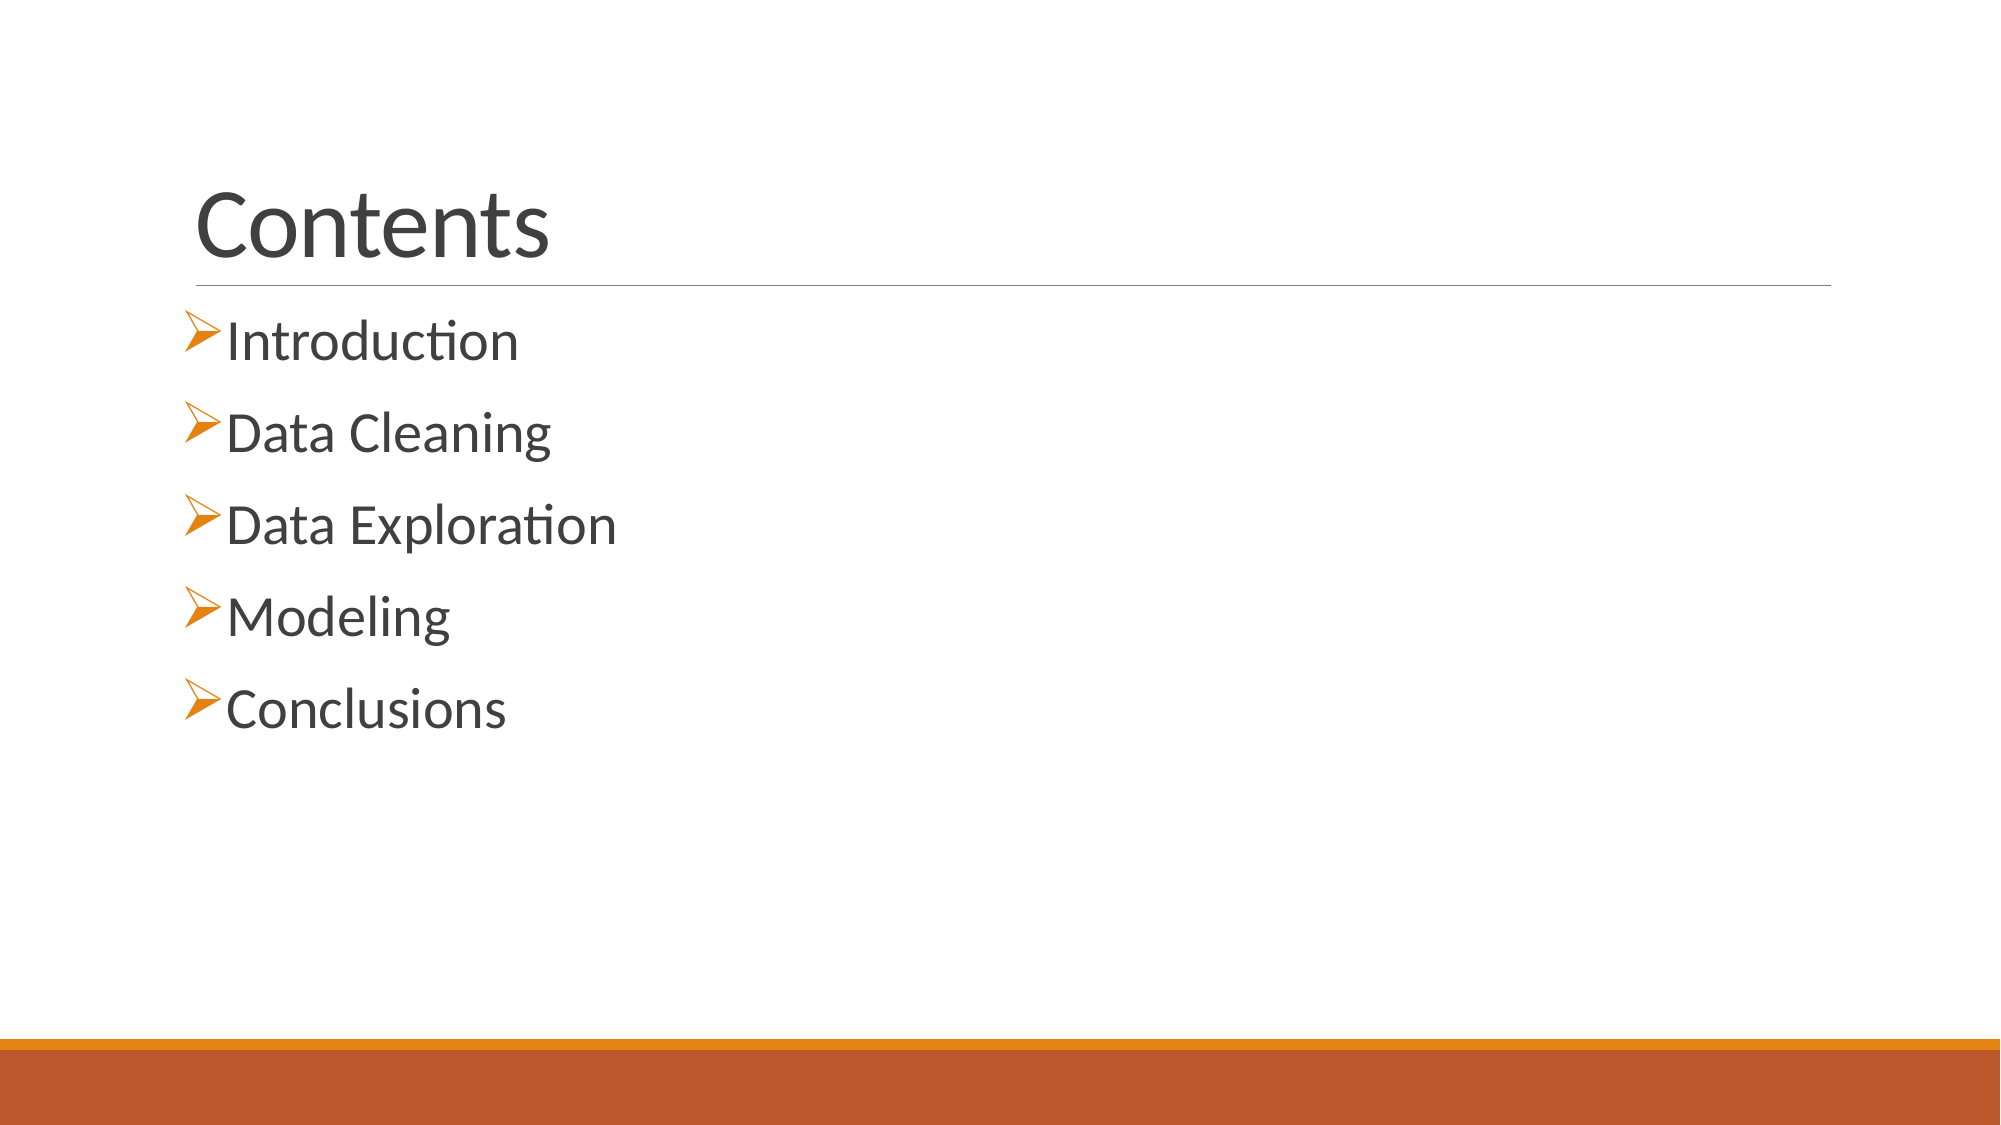

# Contents
Introduction
Data Cleaning
Data Exploration
Modeling
Conclusions